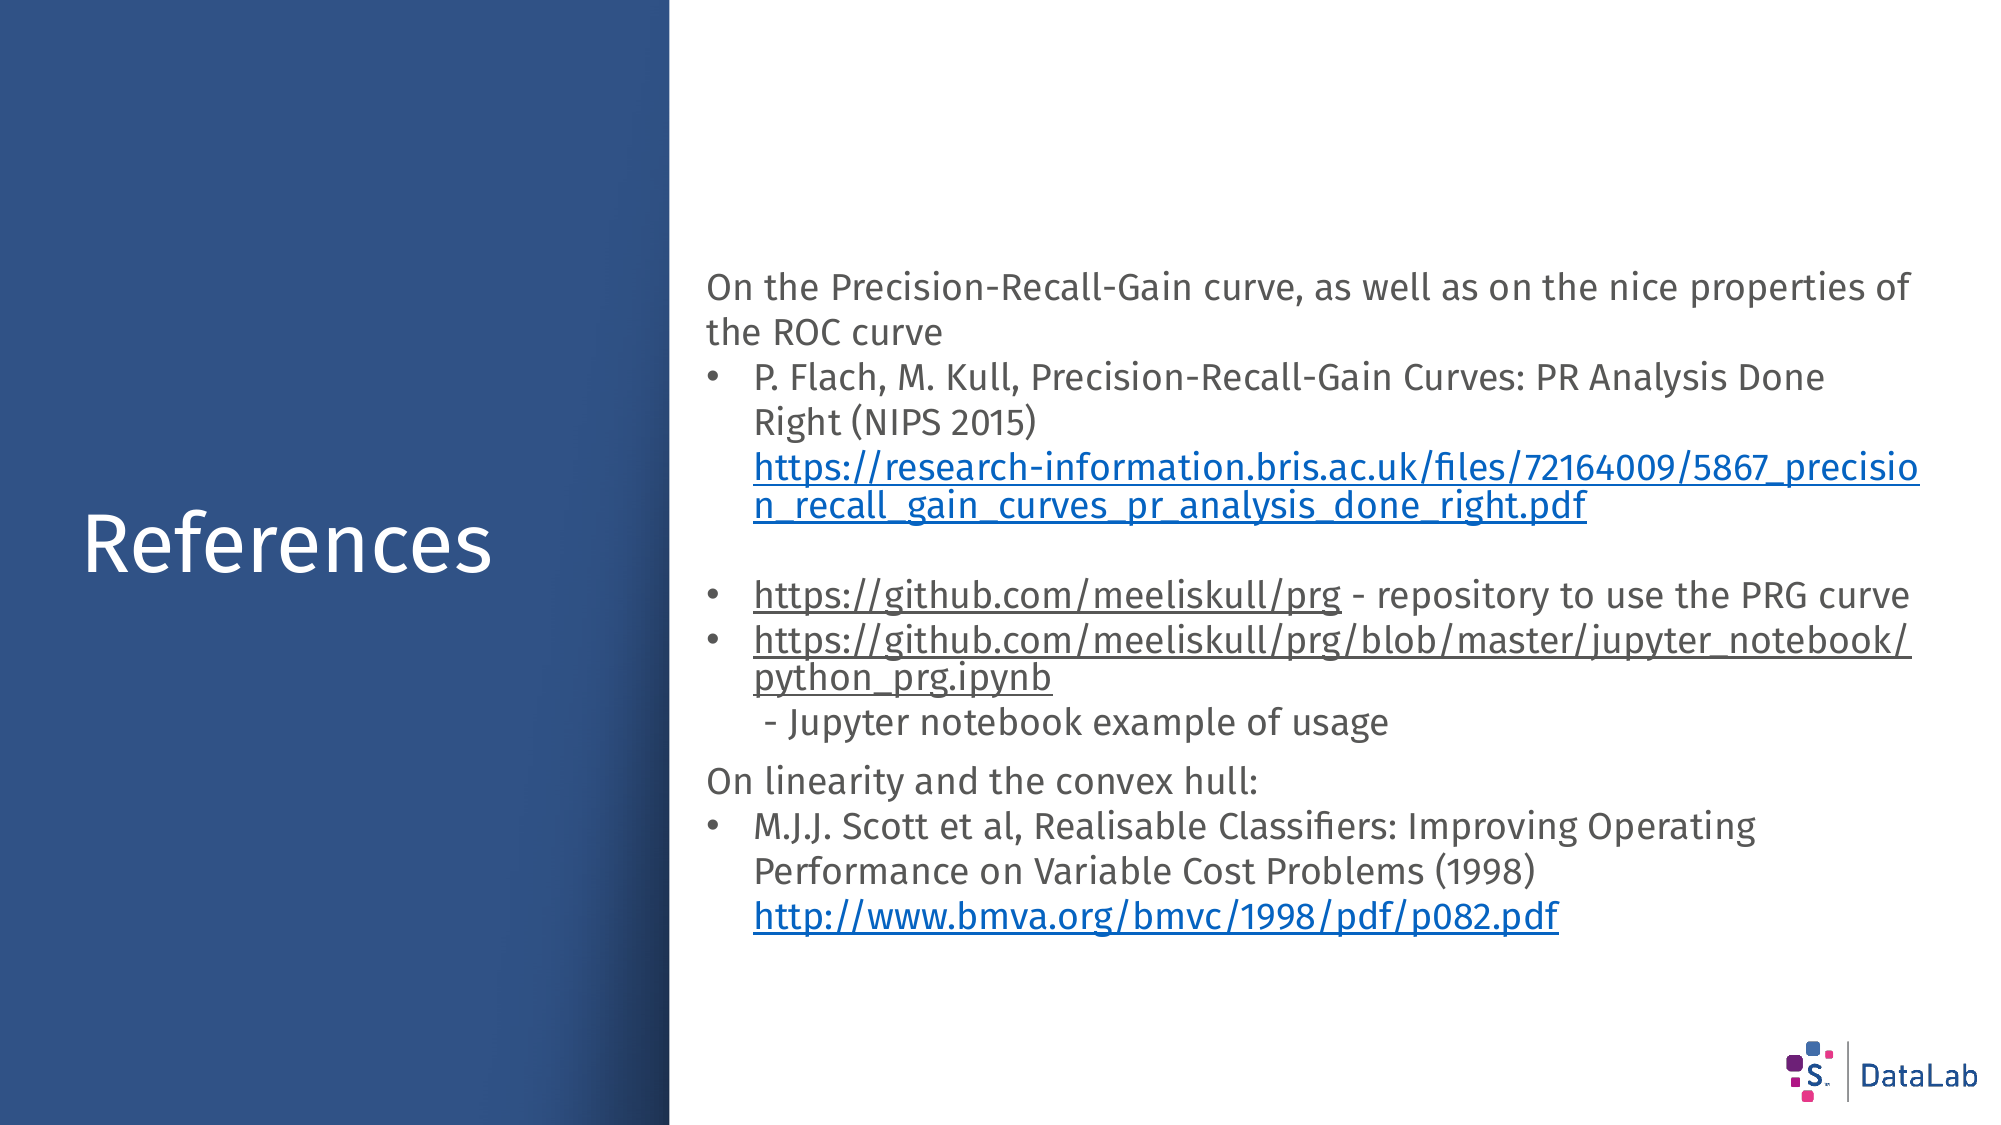

On the Precision-Recall-Gain curve, as well as on the nice properties of the ROC curve
P. Flach, M. Kull, Precision-Recall-Gain Curves: PR Analysis Done Right (NIPS 2015) https://research-information.bris.ac.uk/files/72164009/5867_precision_recall_gain_curves_pr_analysis_done_right.pdf
https://github.com/meeliskull/prg - repository to use the PRG curve
https://github.com/meeliskull/prg/blob/master/jupyter_notebook/python_prg.ipynb - Jupyter notebook example of usage
# References
On linearity and the convex hull:
M.J.J. Scott et al, Realisable Classifiers: Improving Operating Performance on Variable Cost Problems (1998) http://www.bmva.org/bmvc/1998/pdf/p082.pdf